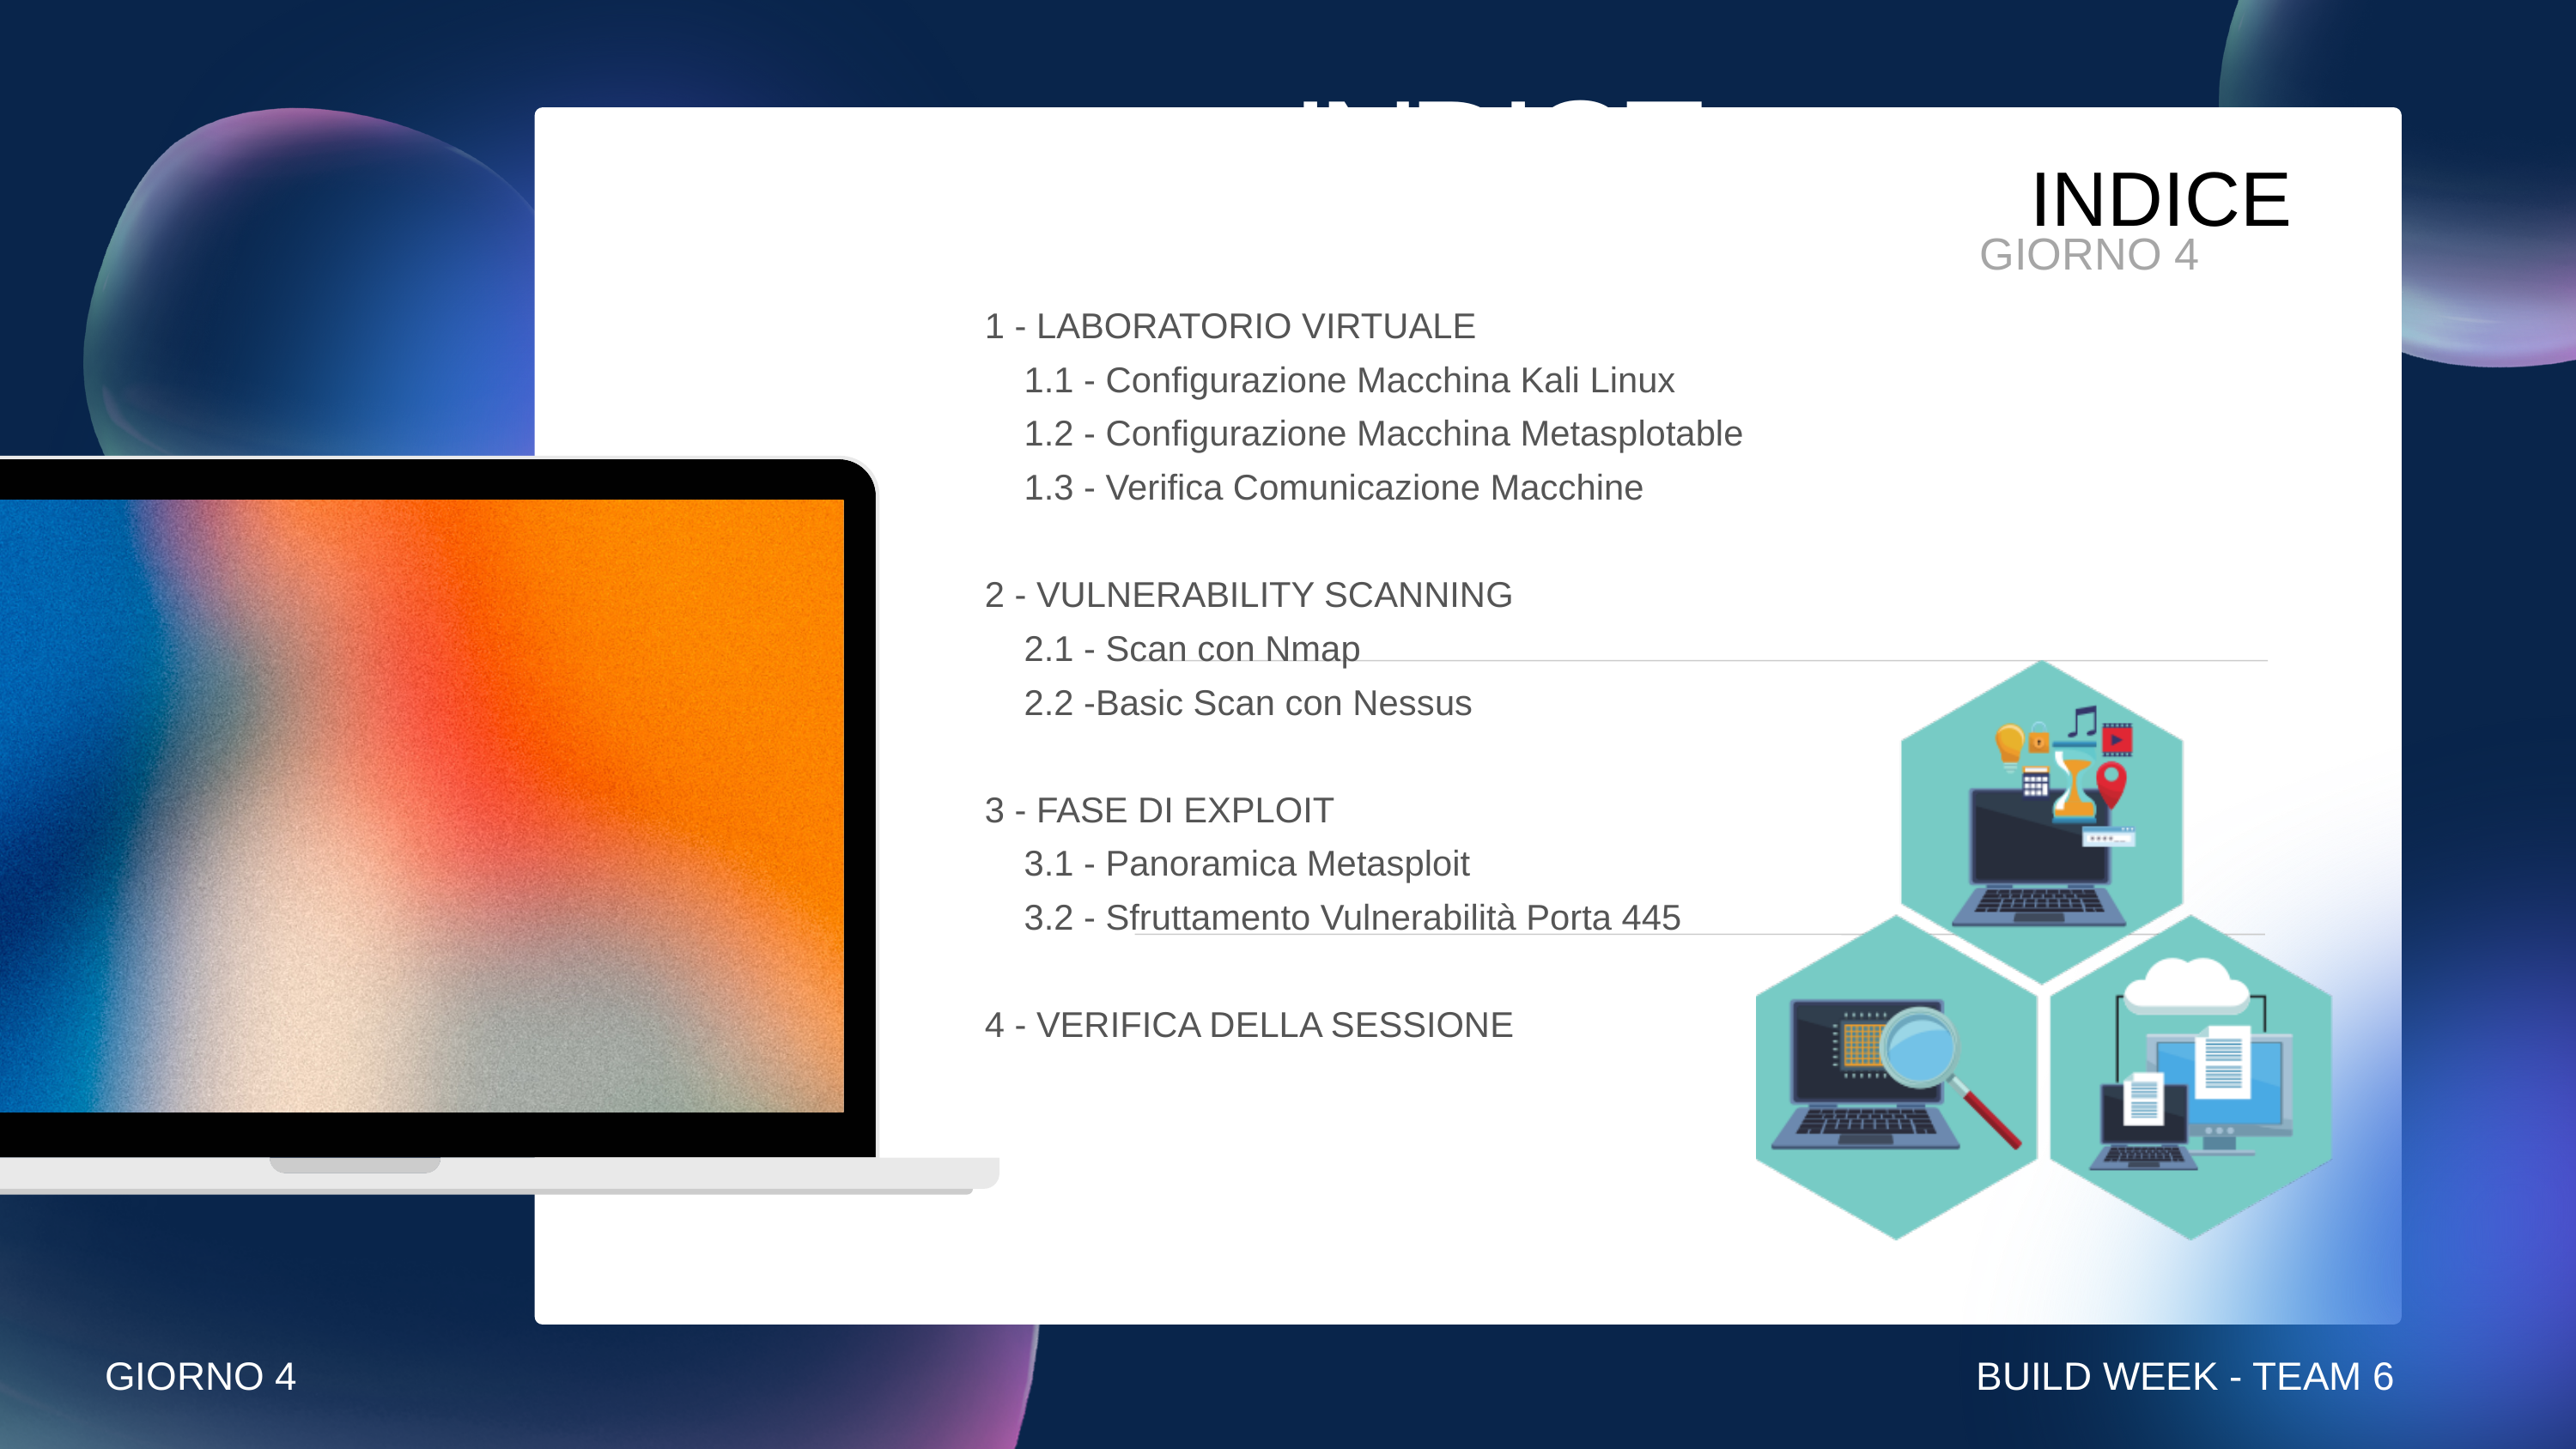

INDICE
INDICE
GIORNO 4
1 - LABORATORIO VIRTUALE
    1.1 - Configurazione Macchina Kali Linux
    1.2 - Configurazione Macchina Metasplotable
    1.3 - Verifica Comunicazione Macchine

2 - VULNERABILITY SCANNING
    2.1 - Scan con Nmap
    2.2 -Basic Scan con Nessus

3 - FASE DI EXPLOIT
    3.1 - Panoramica Metasploit
    3.2 - Sfruttamento Vulnerabilità Porta 445

4 - VERIFICA DELLA SESSIONE

GIORNO 4 - EXPLOIT METASPLOITABLE CON METASPLOIT

GIORNO 4
BUILD WEEK - TEAM 6